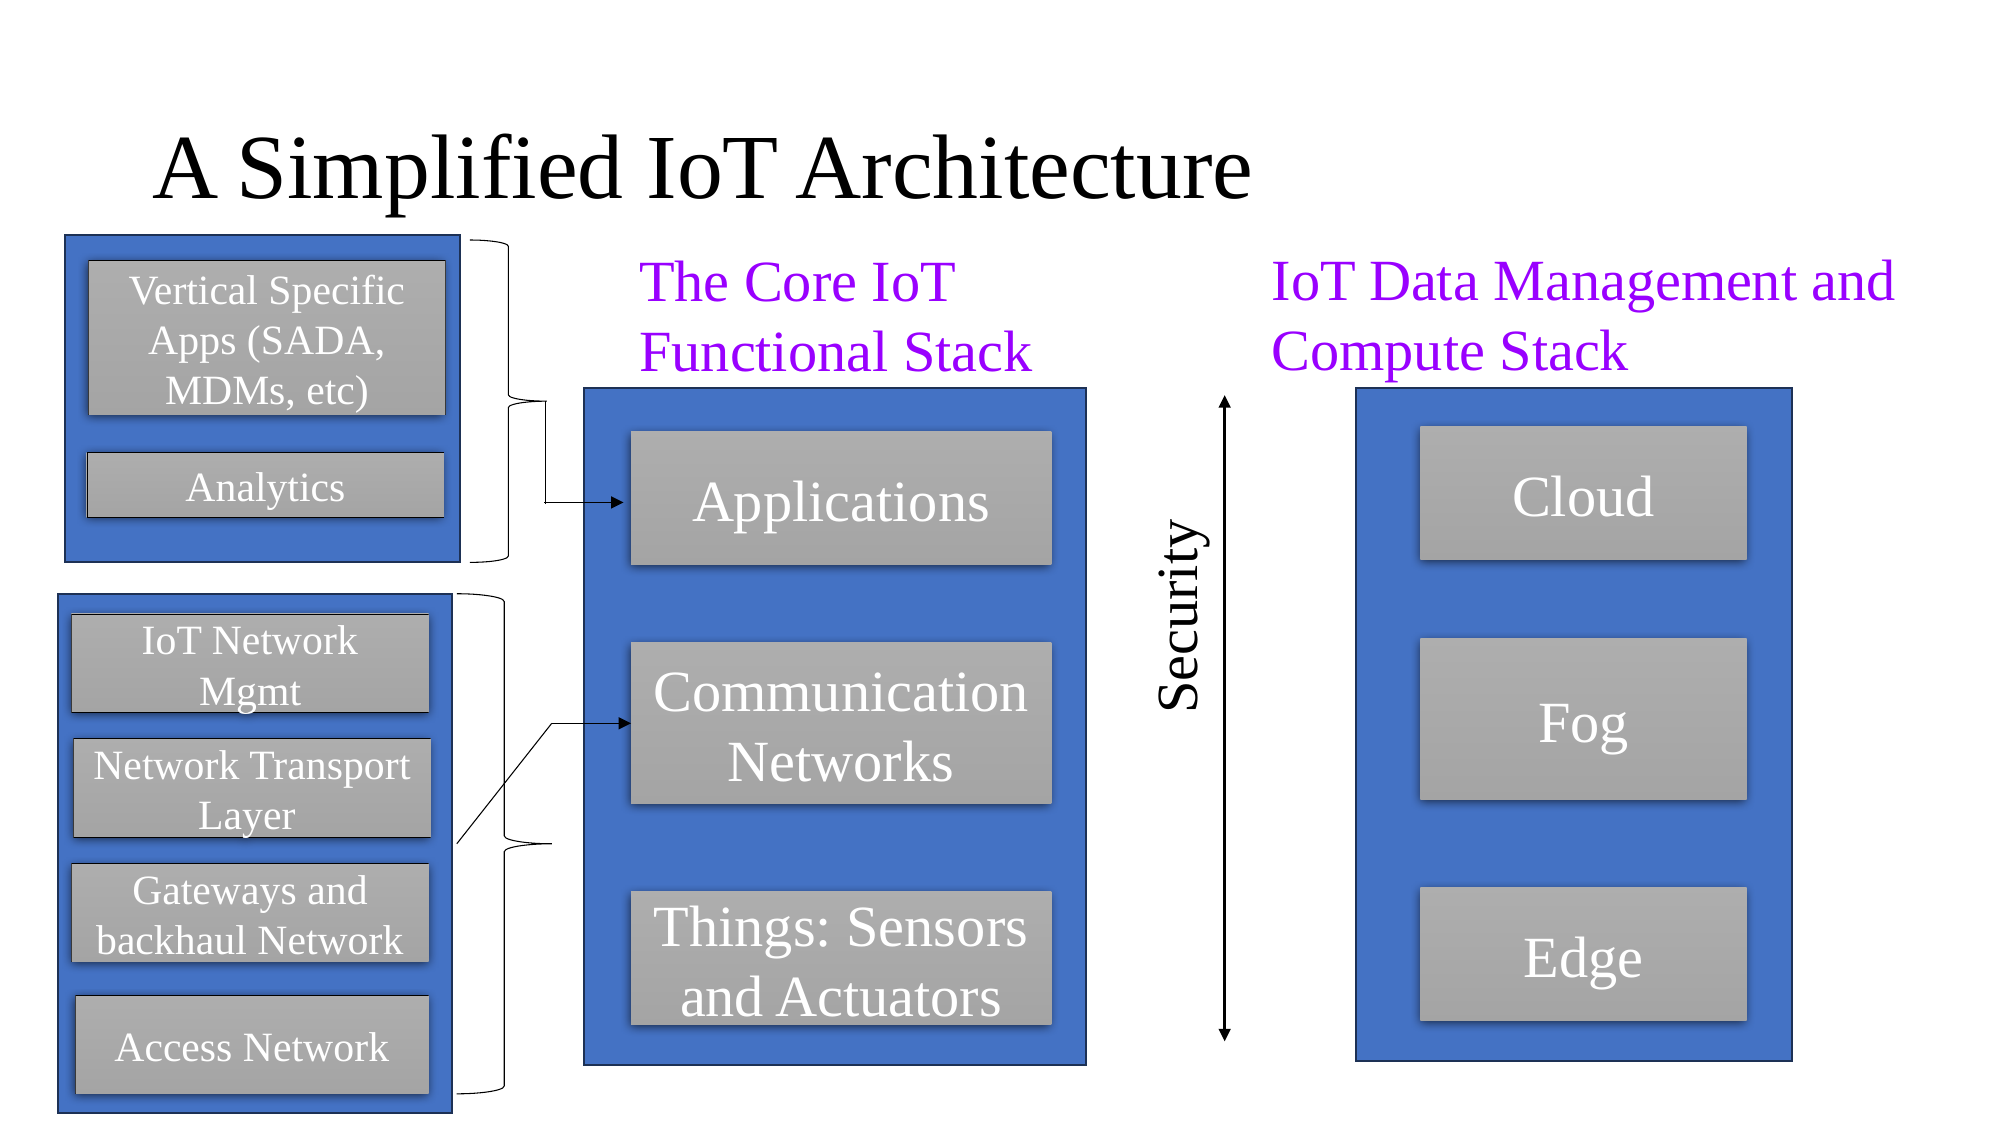

# A Simplified IoT Architecture

IoT Data Management and Compute Stack
The Core IoT Functional Stack

Vertical Specific Apps (SADA, MDMs, etc)

Cloud
Applications
Analytics
Security

IoT Network Mgmt
Fog
Communication Networks
Network Transport Layer
Gateways and backhaul Network
Edge
Things: Sensors and Actuators
Access Network